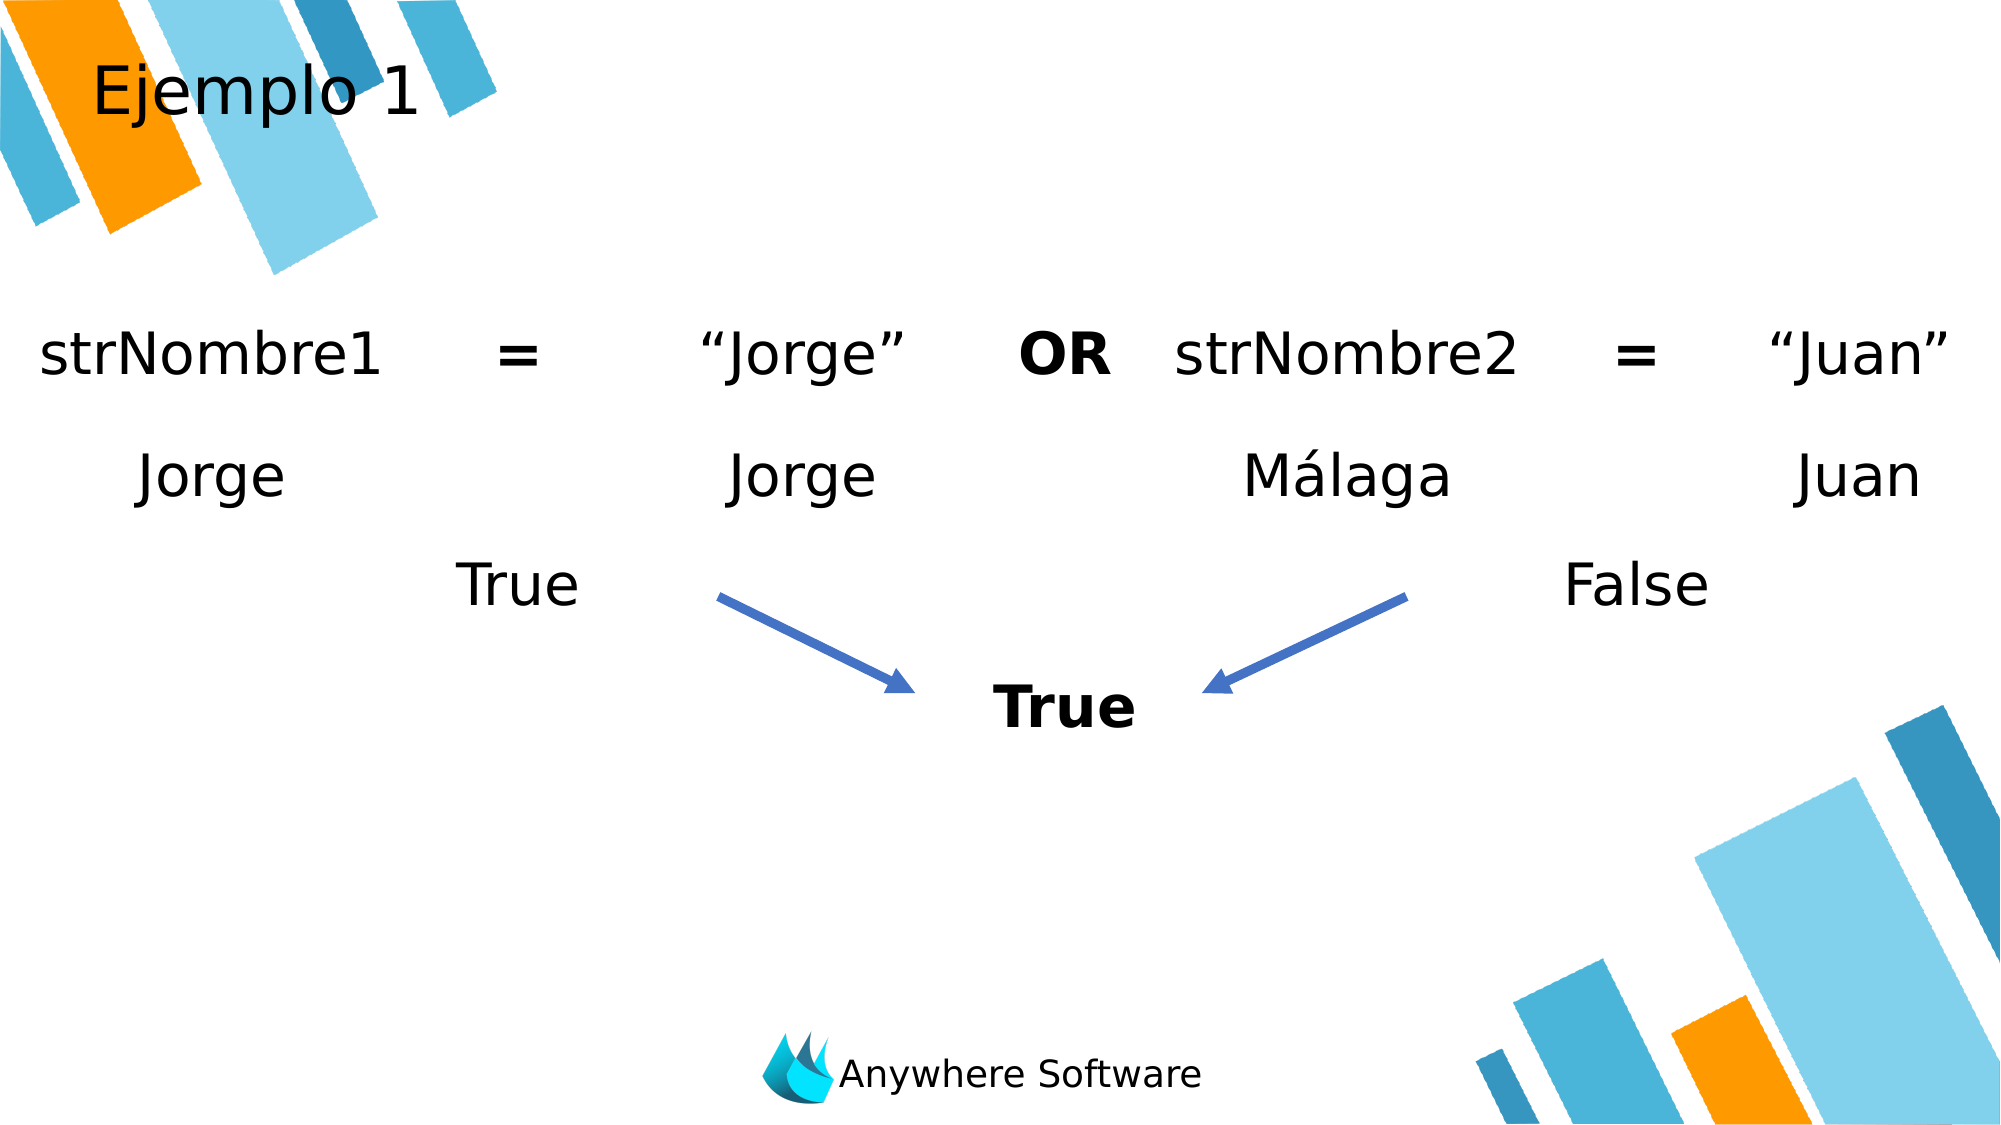

# Ejemplo 1
| strNombre1 | = | “Jorge” | OR | strNombre2 | = | “Juan” |
| --- | --- | --- | --- | --- | --- | --- |
| Jorge |  | Jorge |  | Málaga |  | Juan |
|  | True |  |  |  | False |  |
|  |  |  | True |  |  |  |